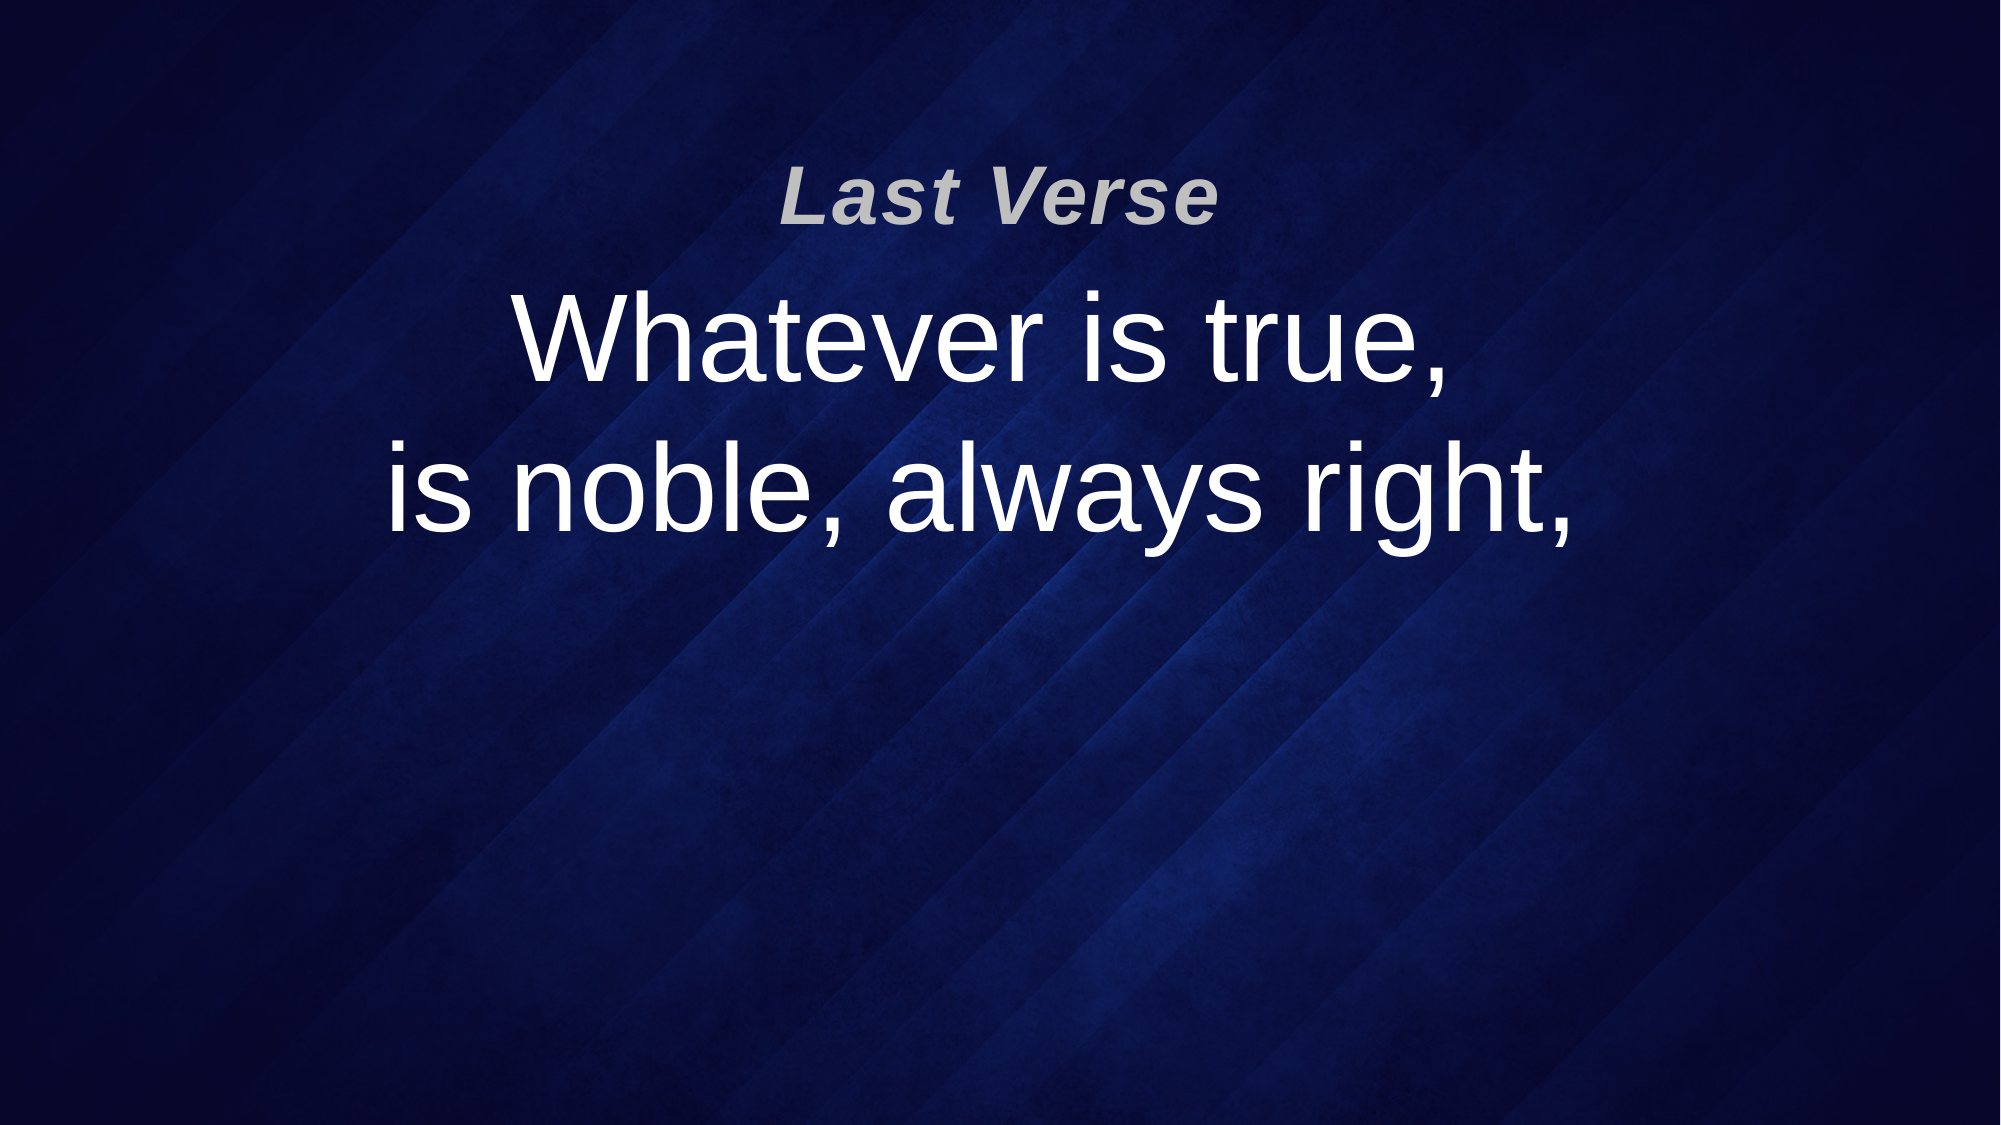

Last Verse
# Whatever is true, is noble, always right,